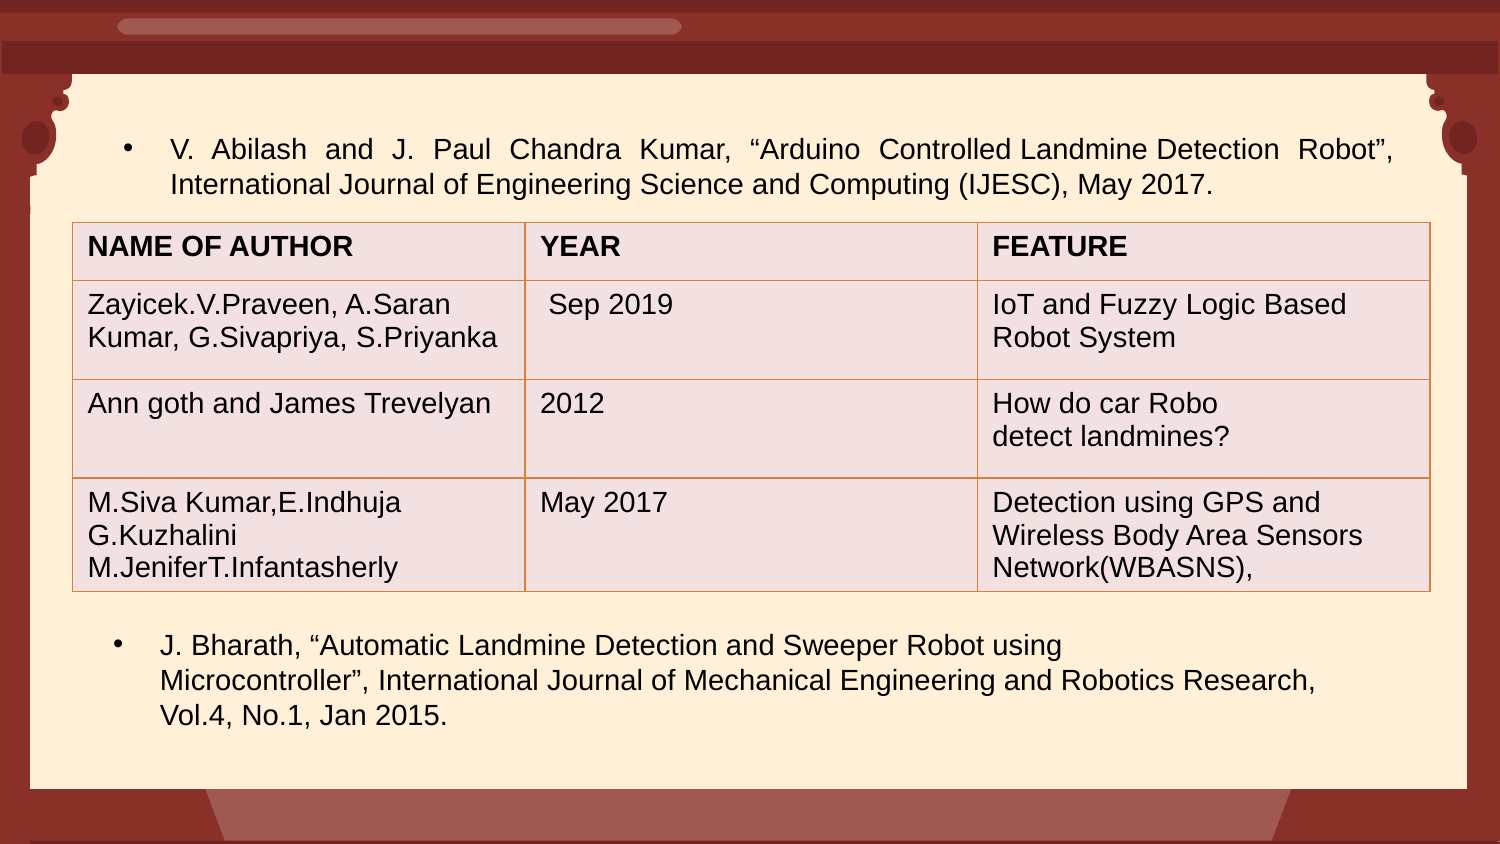

V. Abilash and J. Paul Chandra Kumar, “Arduino Controlled Landmine Detection Robot”, International Journal of Engineering Science and Computing (IJESC), May 2017.​
| NAME OF AUTHOR​ | YEAR​ | FEATURE​ |
| --- | --- | --- |
| Zayicek.​V.Praveen, A.Saran Kumar, G.Sivapriya, S.Priyanka | Sep 2019 | IoT and Fuzzy Logic Based Robot System |
| Ann goth and James Trevelyan​ | 2012​ | How do car Robo detect landmines?​ |
| M.Siva Kumar,E.Indhuja G.Kuzhalini M.JeniferT.Infantasherly | May 2017 | Detection using GPS and Wireless Body Area Sensors Network(WBASNS),​ |

J. Bharath, “Automatic Landmine Detection and Sweeper Robot using Microcontroller”, International Journal of Mechanical Engineering and Robotics Research, Vol.4, No.1, Jan 2015.​